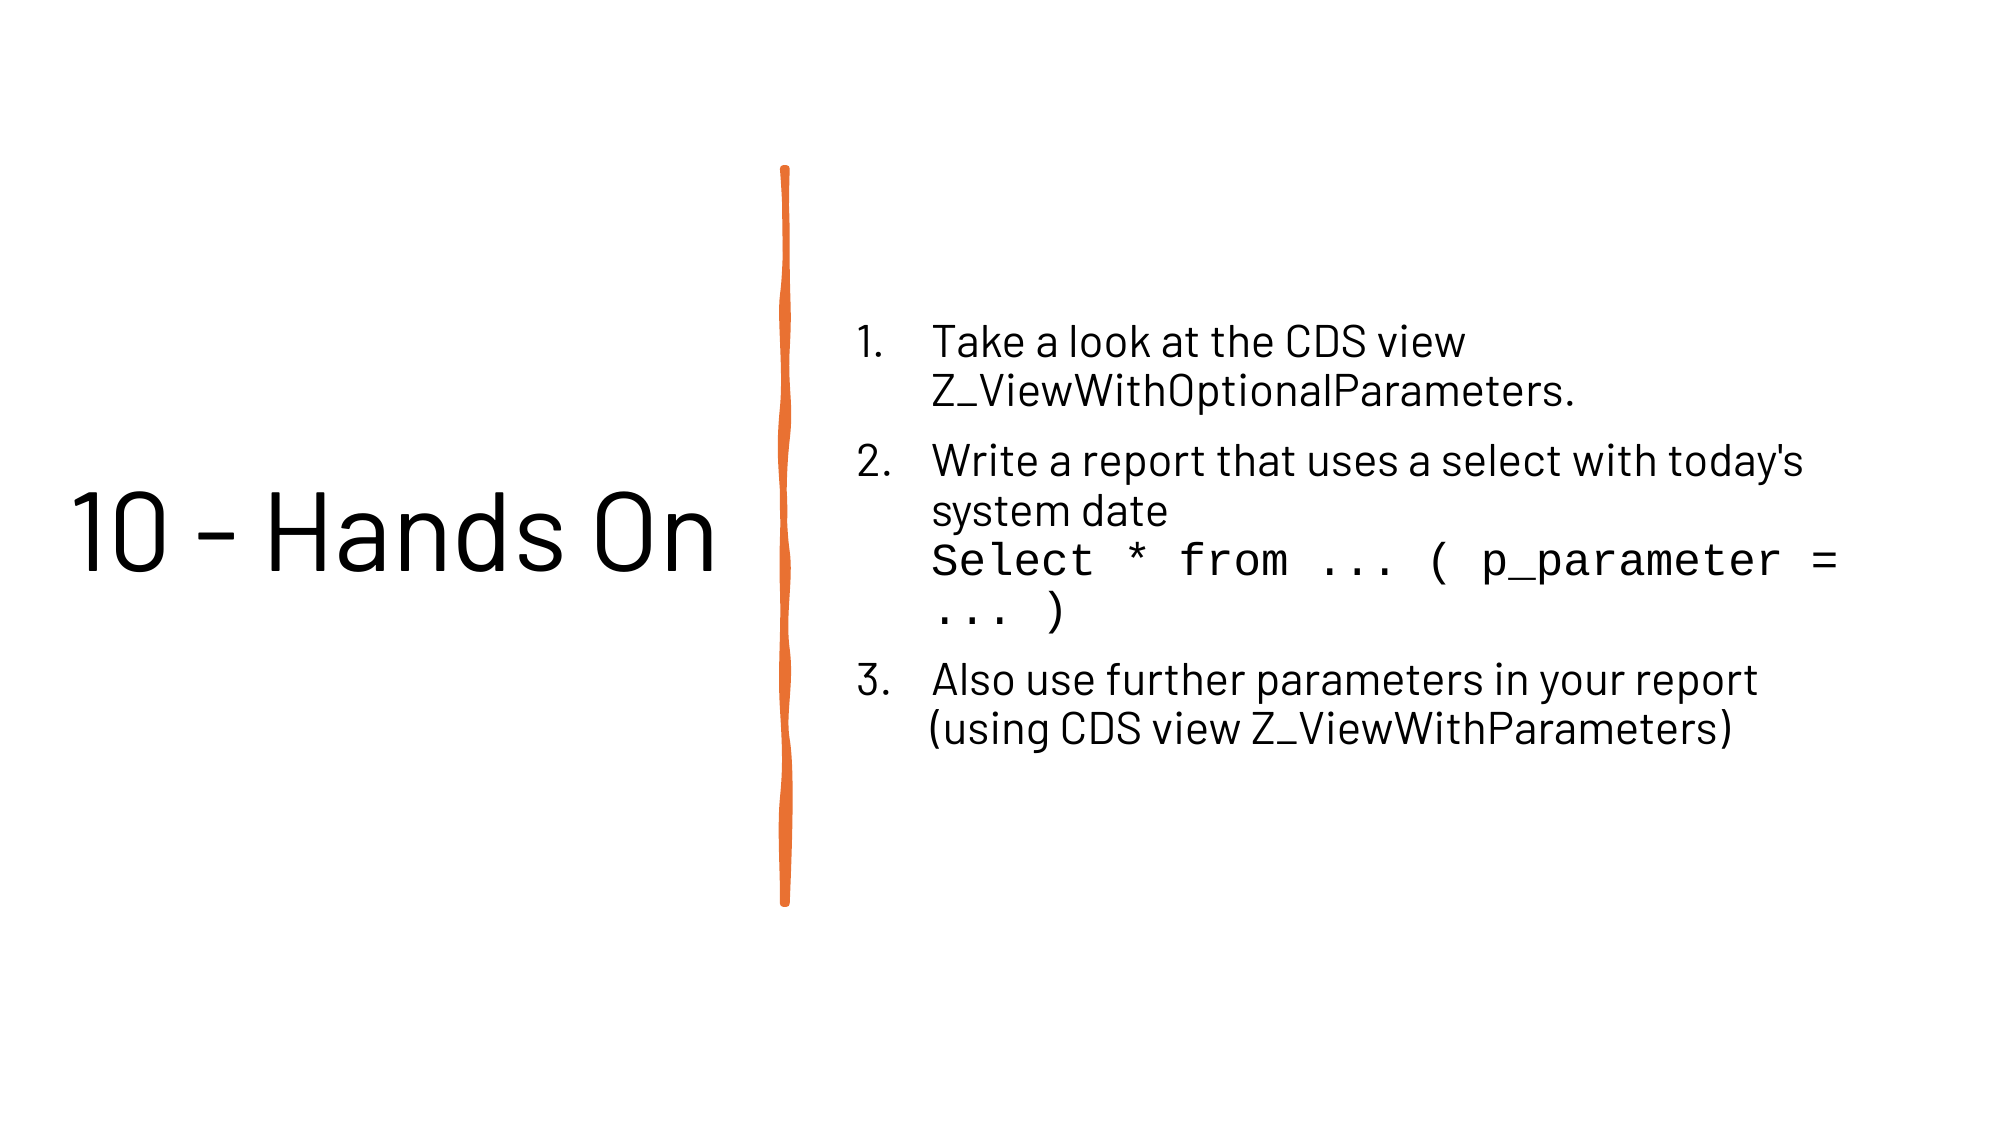

# 10 - Hands On
Take a look at the CDS view Z_ViewWithOptionalParameters.
Write a report that uses a select with today's system date
Select * from ... ( p_parameter = ... )
Also use further parameters in your report (using CDS view Z_ViewWithParameters)